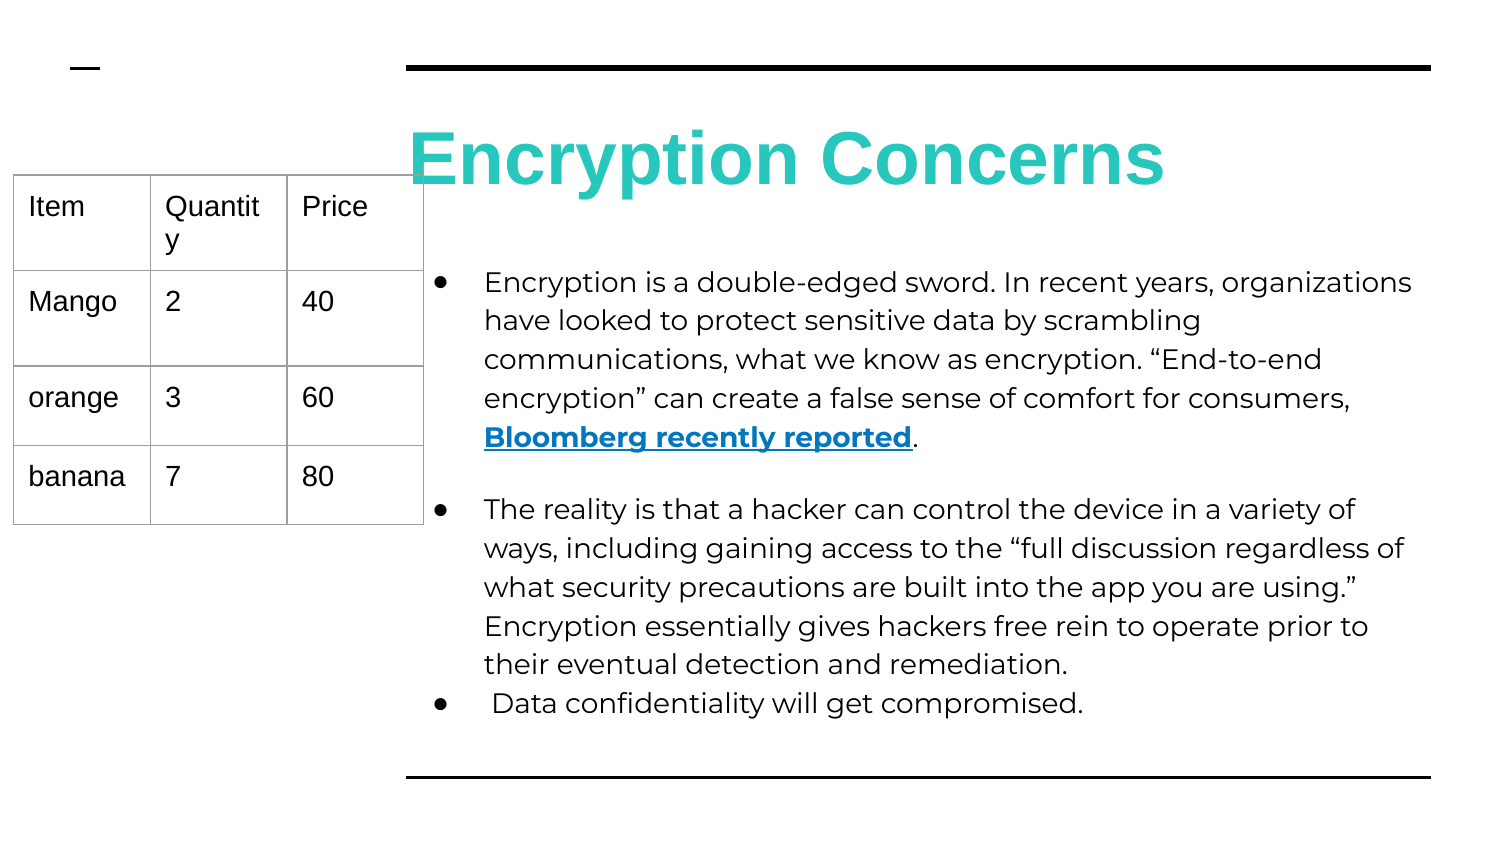

# Encryption Concerns

| Item | Quantity | Price |
| --- | --- | --- |
| Mango | 2 | 40 |
| orange | 3 | 60 |
| banana | 7 | 80 |
Encryption is a double-edged sword. In recent years, organizations have looked to protect sensitive data by scrambling communications, what we know as encryption. “End-to-end encryption” can create a false sense of comfort for consumers, Bloomberg recently reported.
The reality is that a hacker can control the device in a variety of ways, including gaining access to the “full discussion regardless of what security precautions are built into the app you are using.” Encryption essentially gives hackers free rein to operate prior to their eventual detection and remediation.
 Data confidentiality will get compromised.